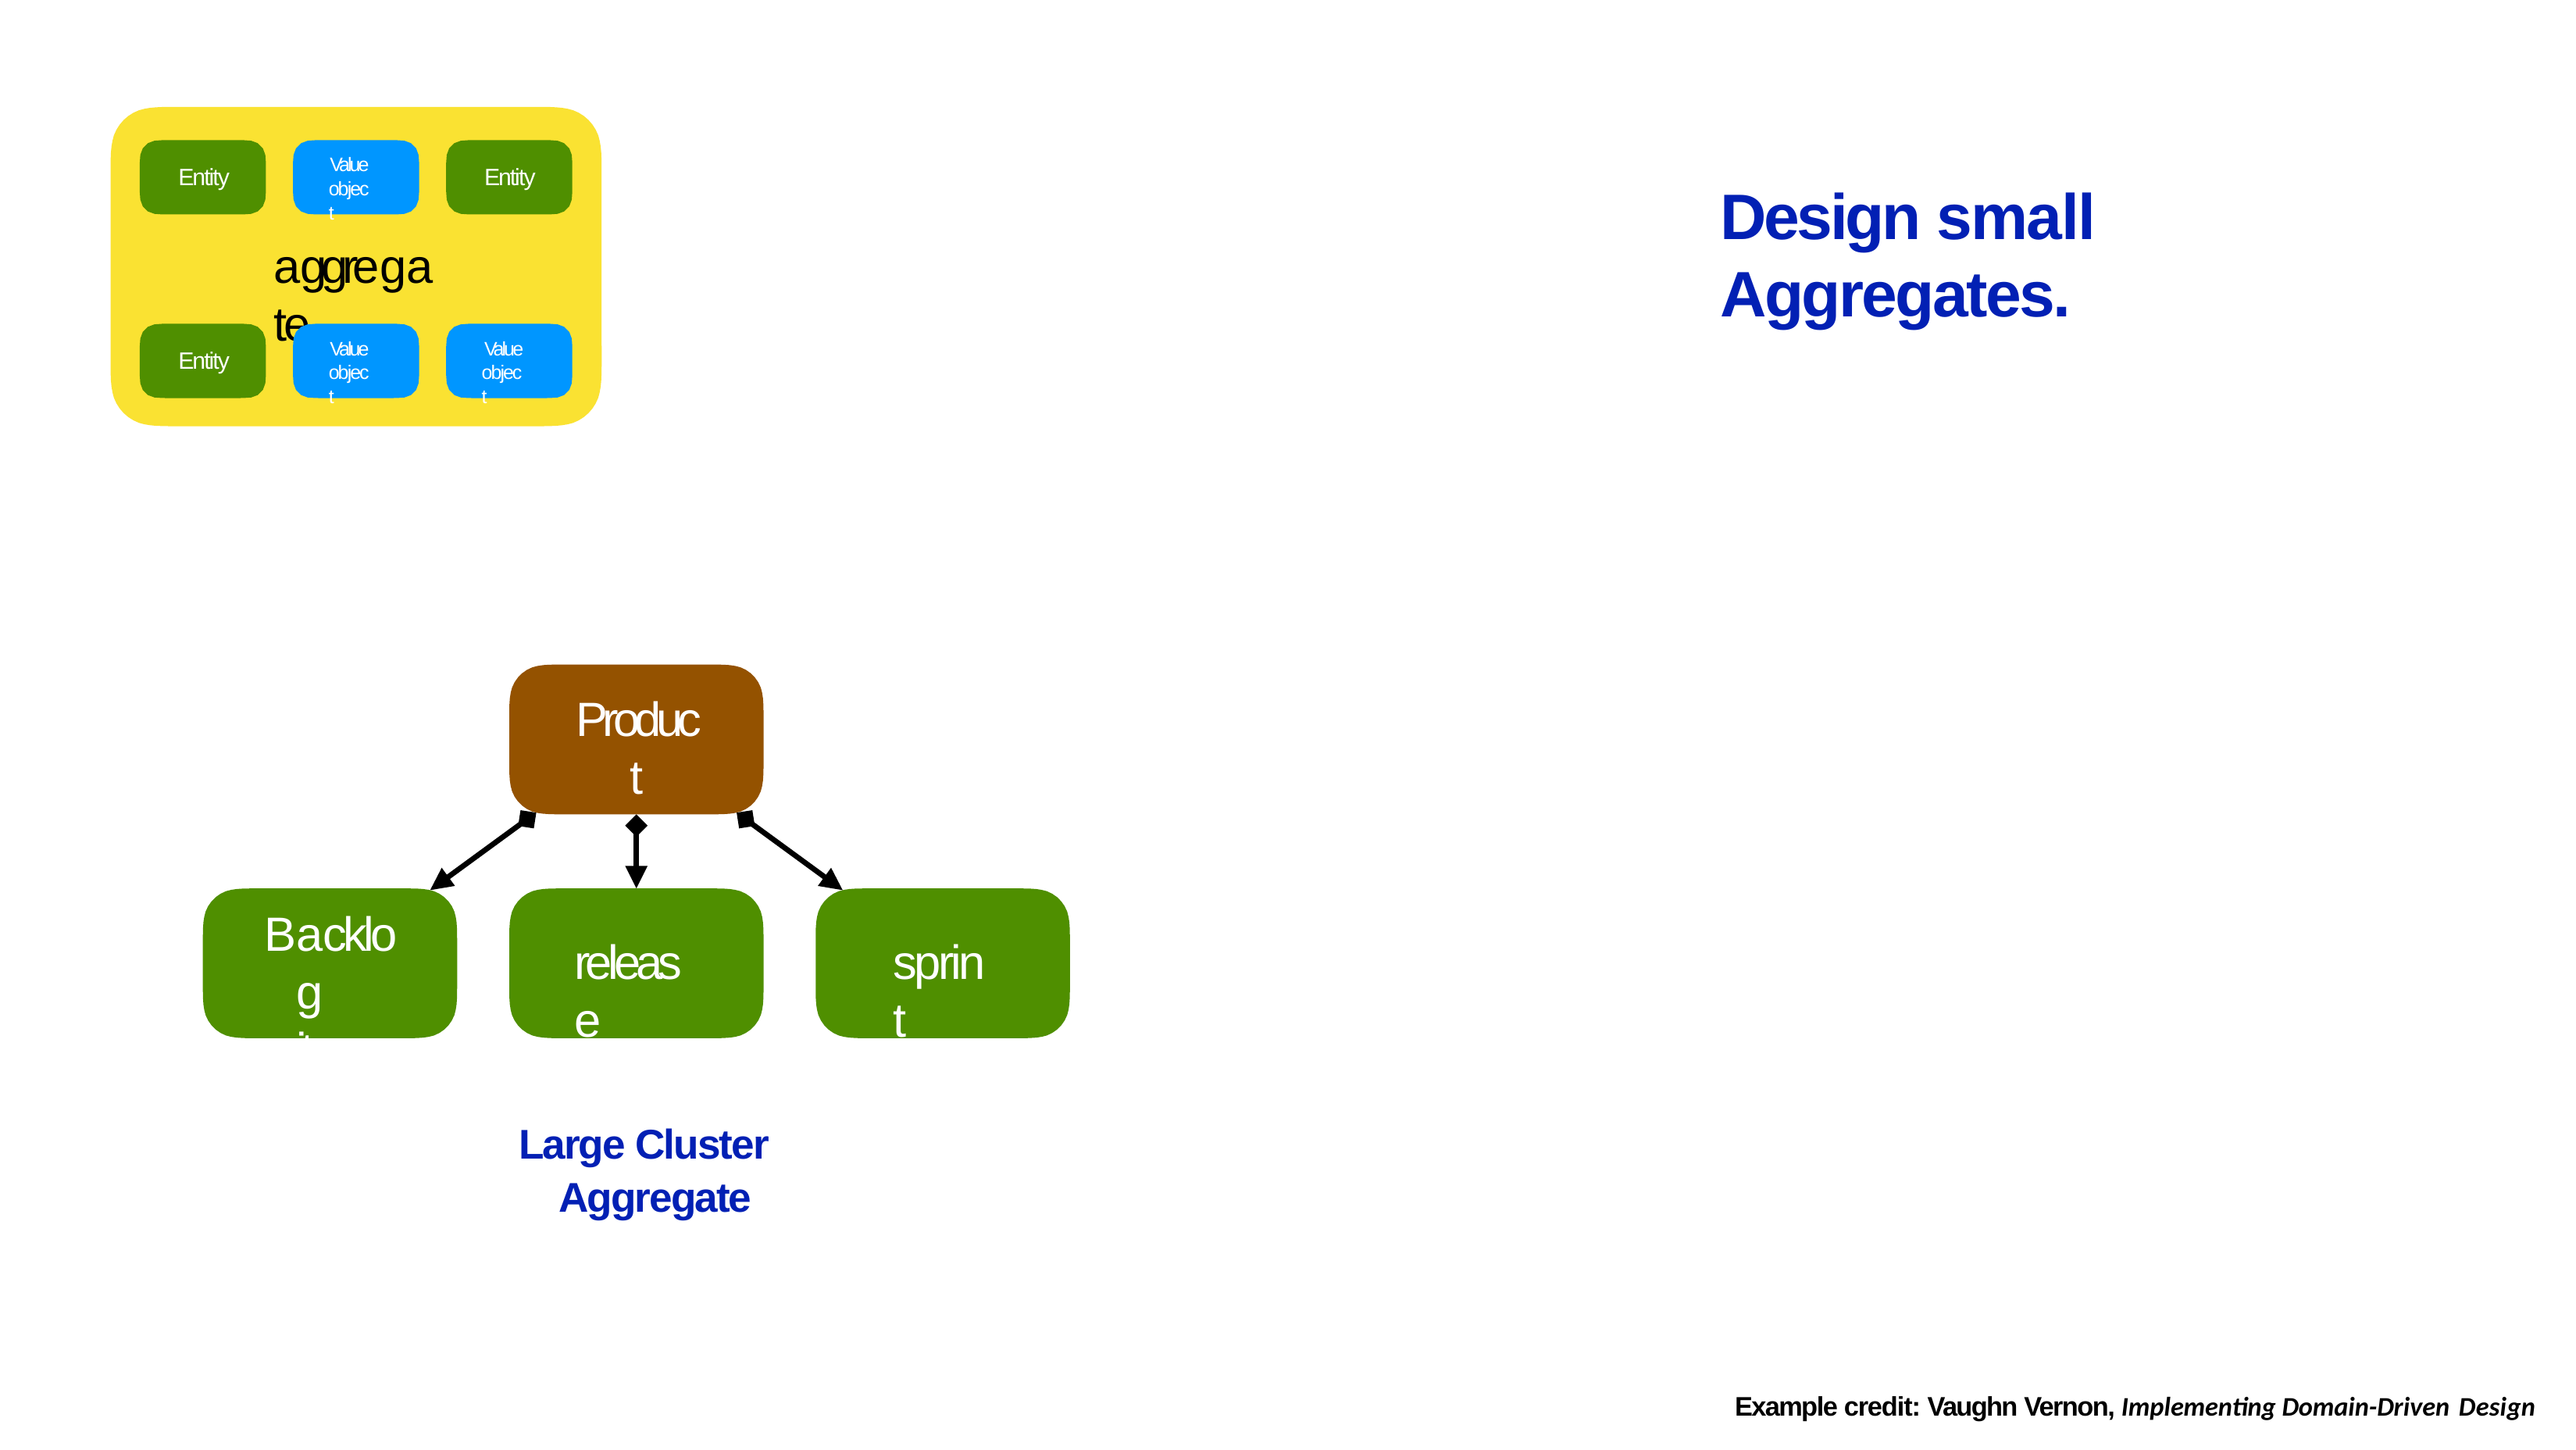

Value  object
Entity
Entity
Design small Aggregates.
aggregate

Value  object
Value  object
Entity

Product
(root)

Backlog  item
release
sprint
Large Cluster  Aggregate
Example credit: Vaughn Vernon, Implementing Domain-Driven Design